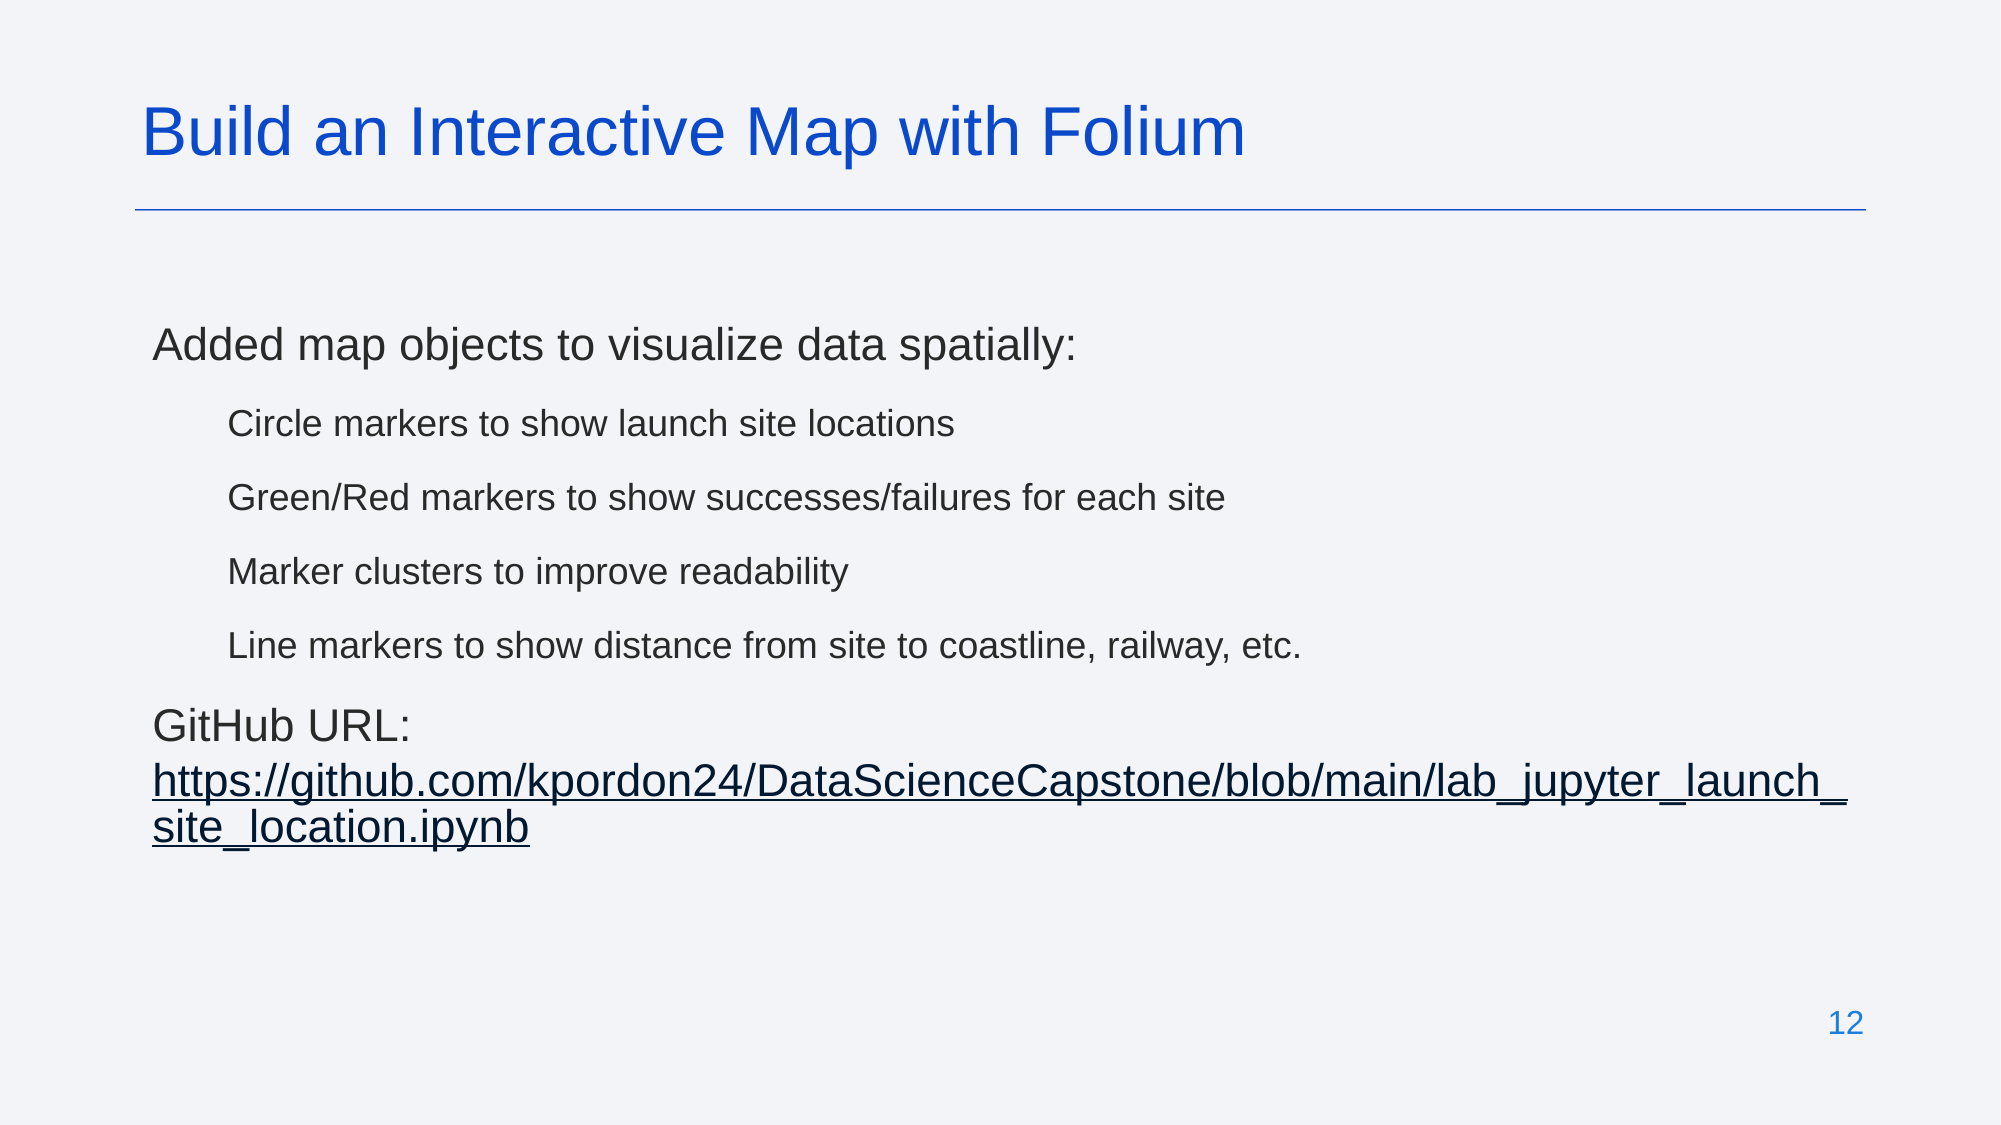

Build an Interactive Map with Folium
Added map objects to visualize data spatially:
Circle markers to show launch site locations
Green/Red markers to show successes/failures for each site
Marker clusters to improve readability
Line markers to show distance from site to coastline, railway, etc.
GitHub URL: https://github.com/kpordon24/DataScienceCapstone/blob/main/lab_jupyter_launch_site_location.ipynb

12